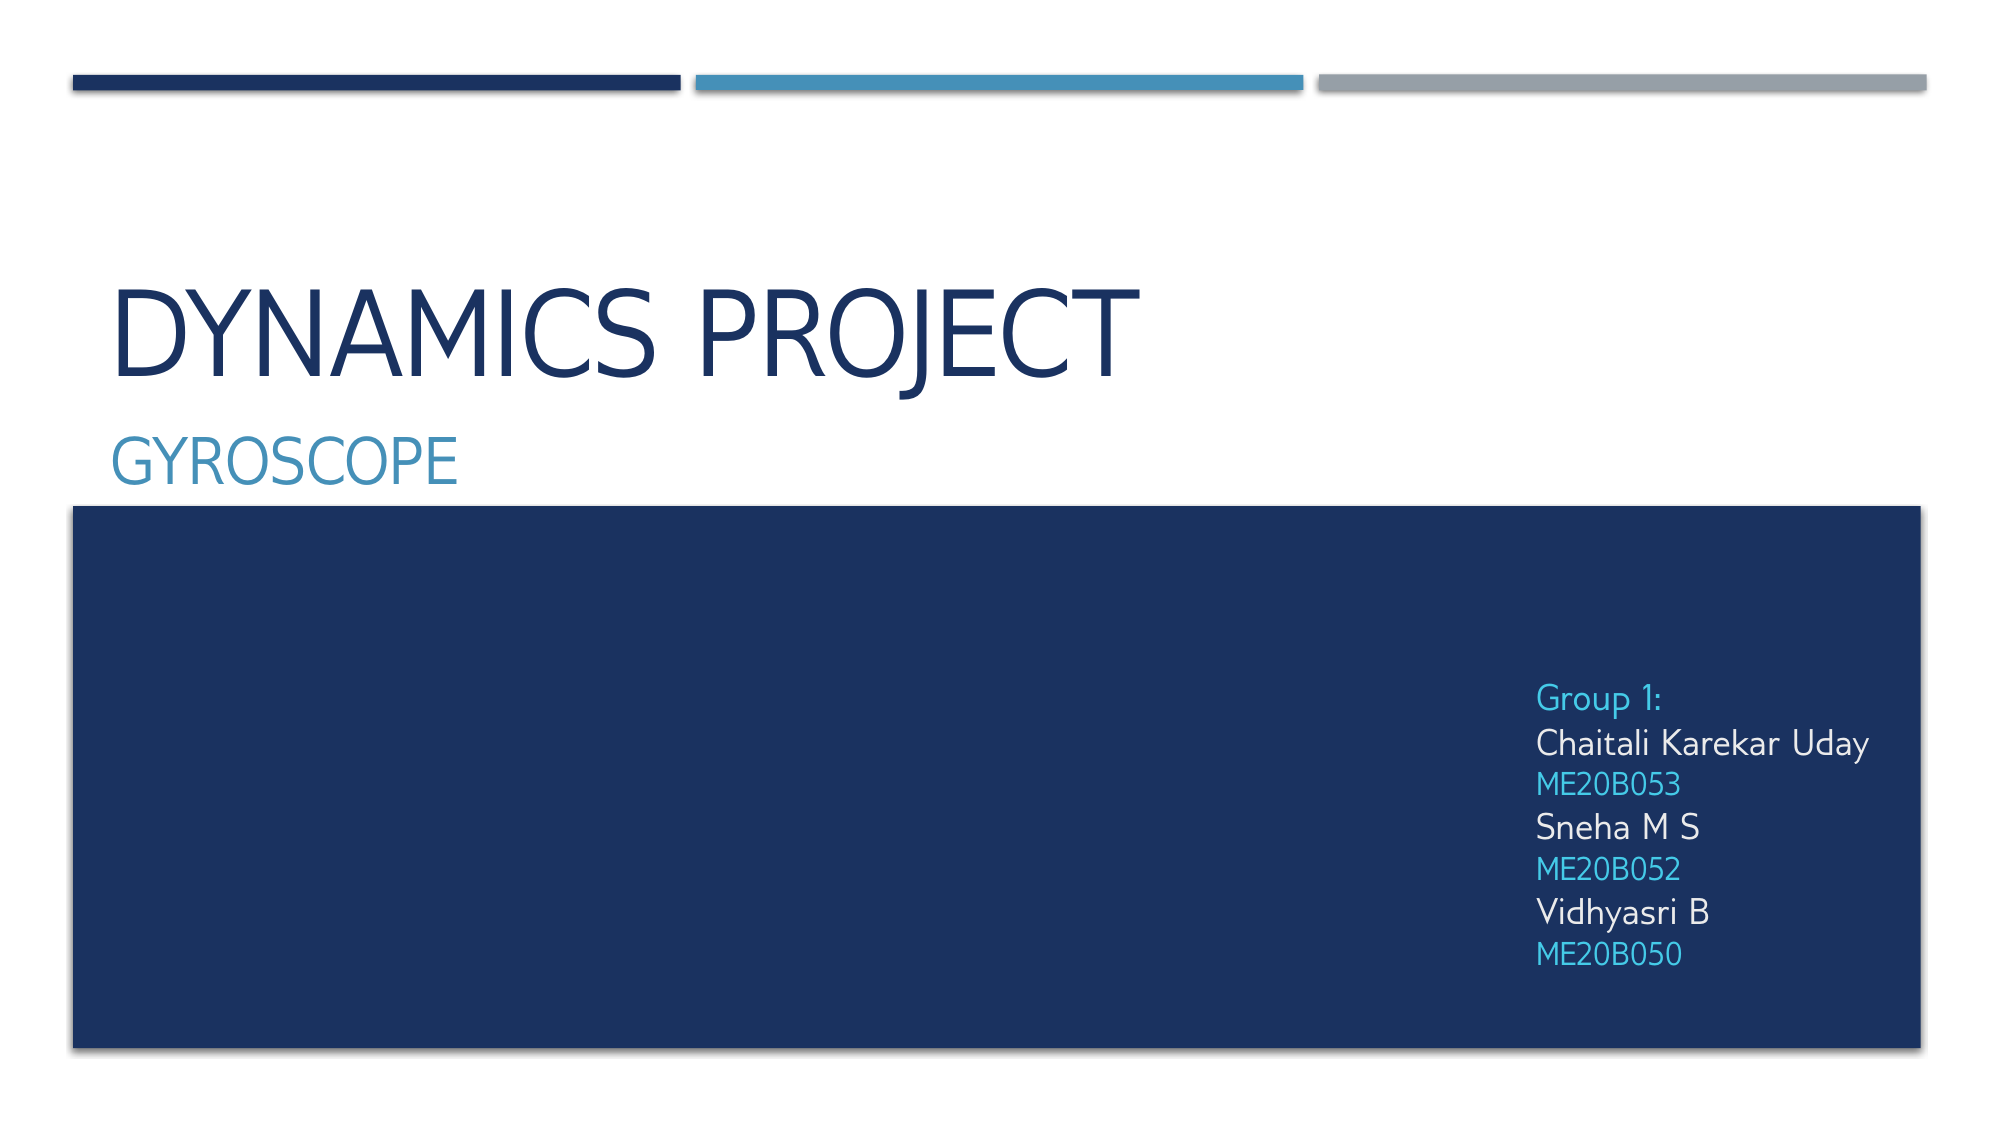

# Dynamics Project
Gyroscope
Group 1:
Chaitali Karekar Uday
ME20B053
Sneha M S
ME20B052
Vidhyasri B
ME20B050